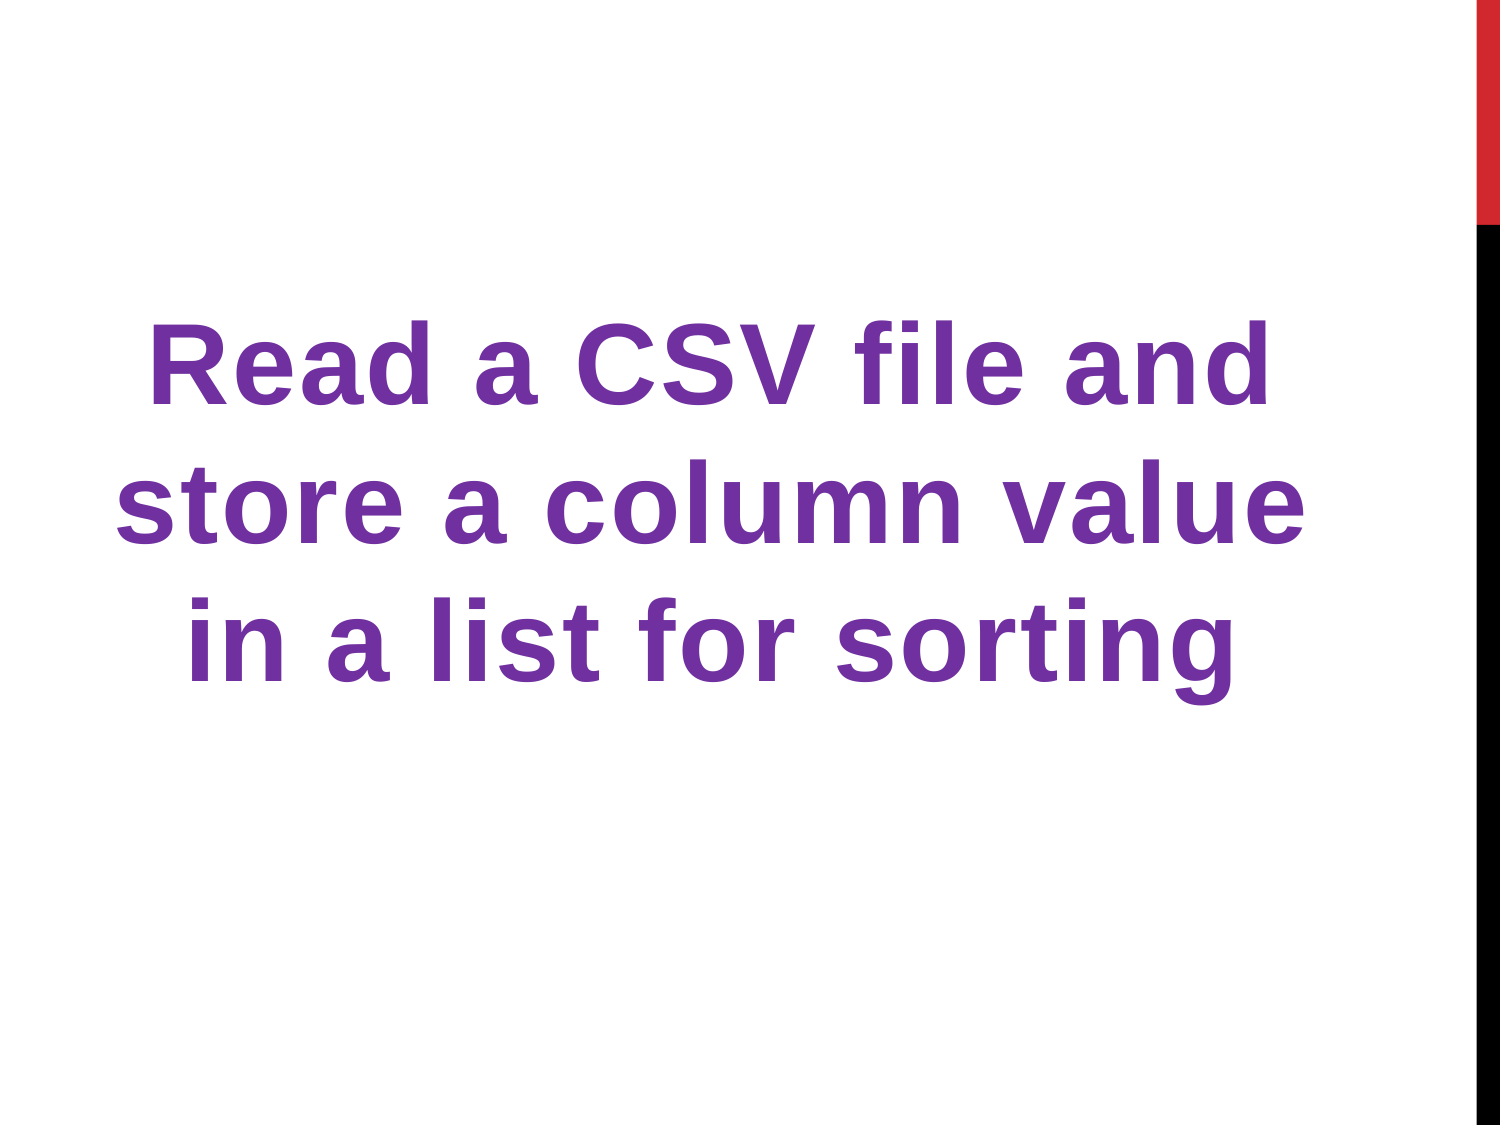

Read a CSV file and store a column value in a list for sorting